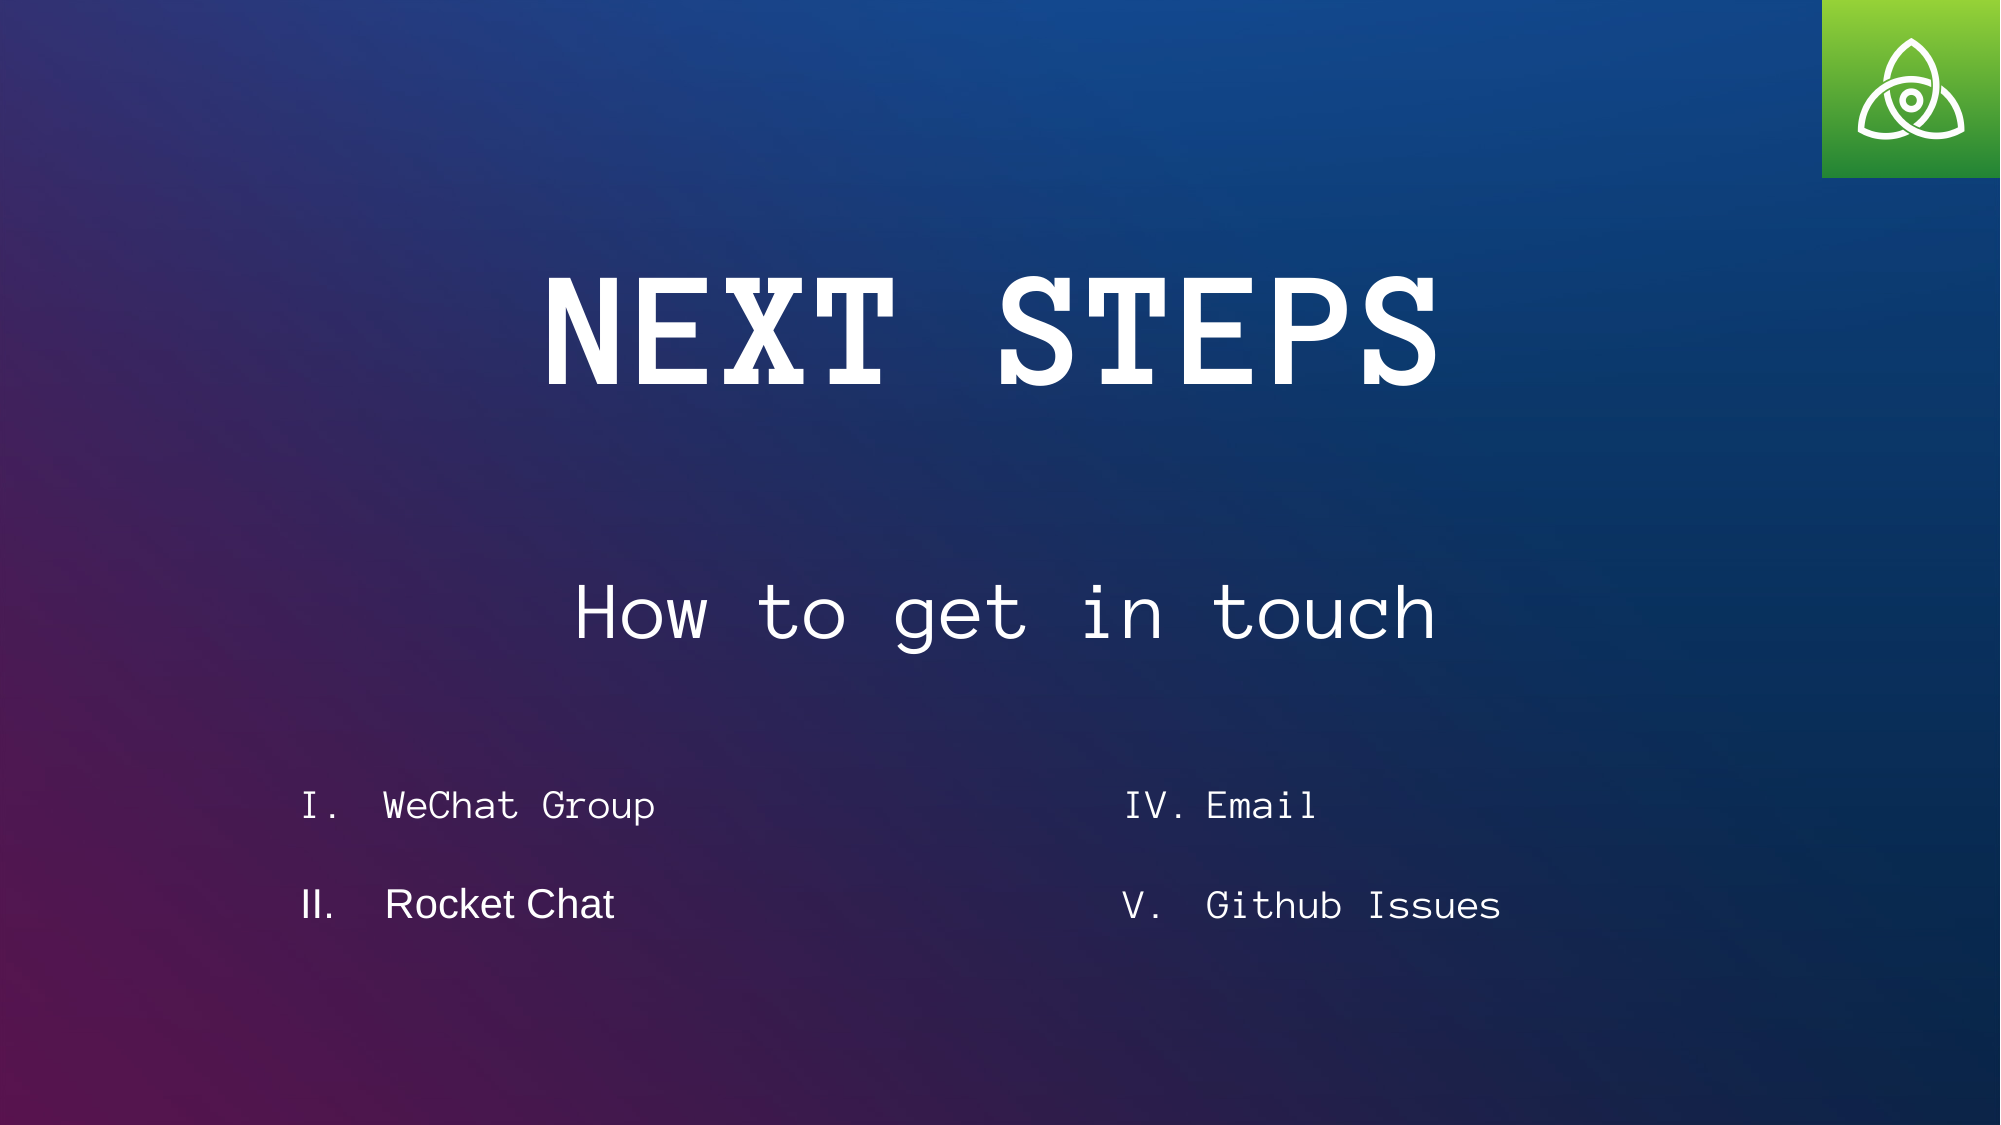

NEXT STEPS
How to get in touch
WeChat Group

Rocket Chat
Email

Github Issues